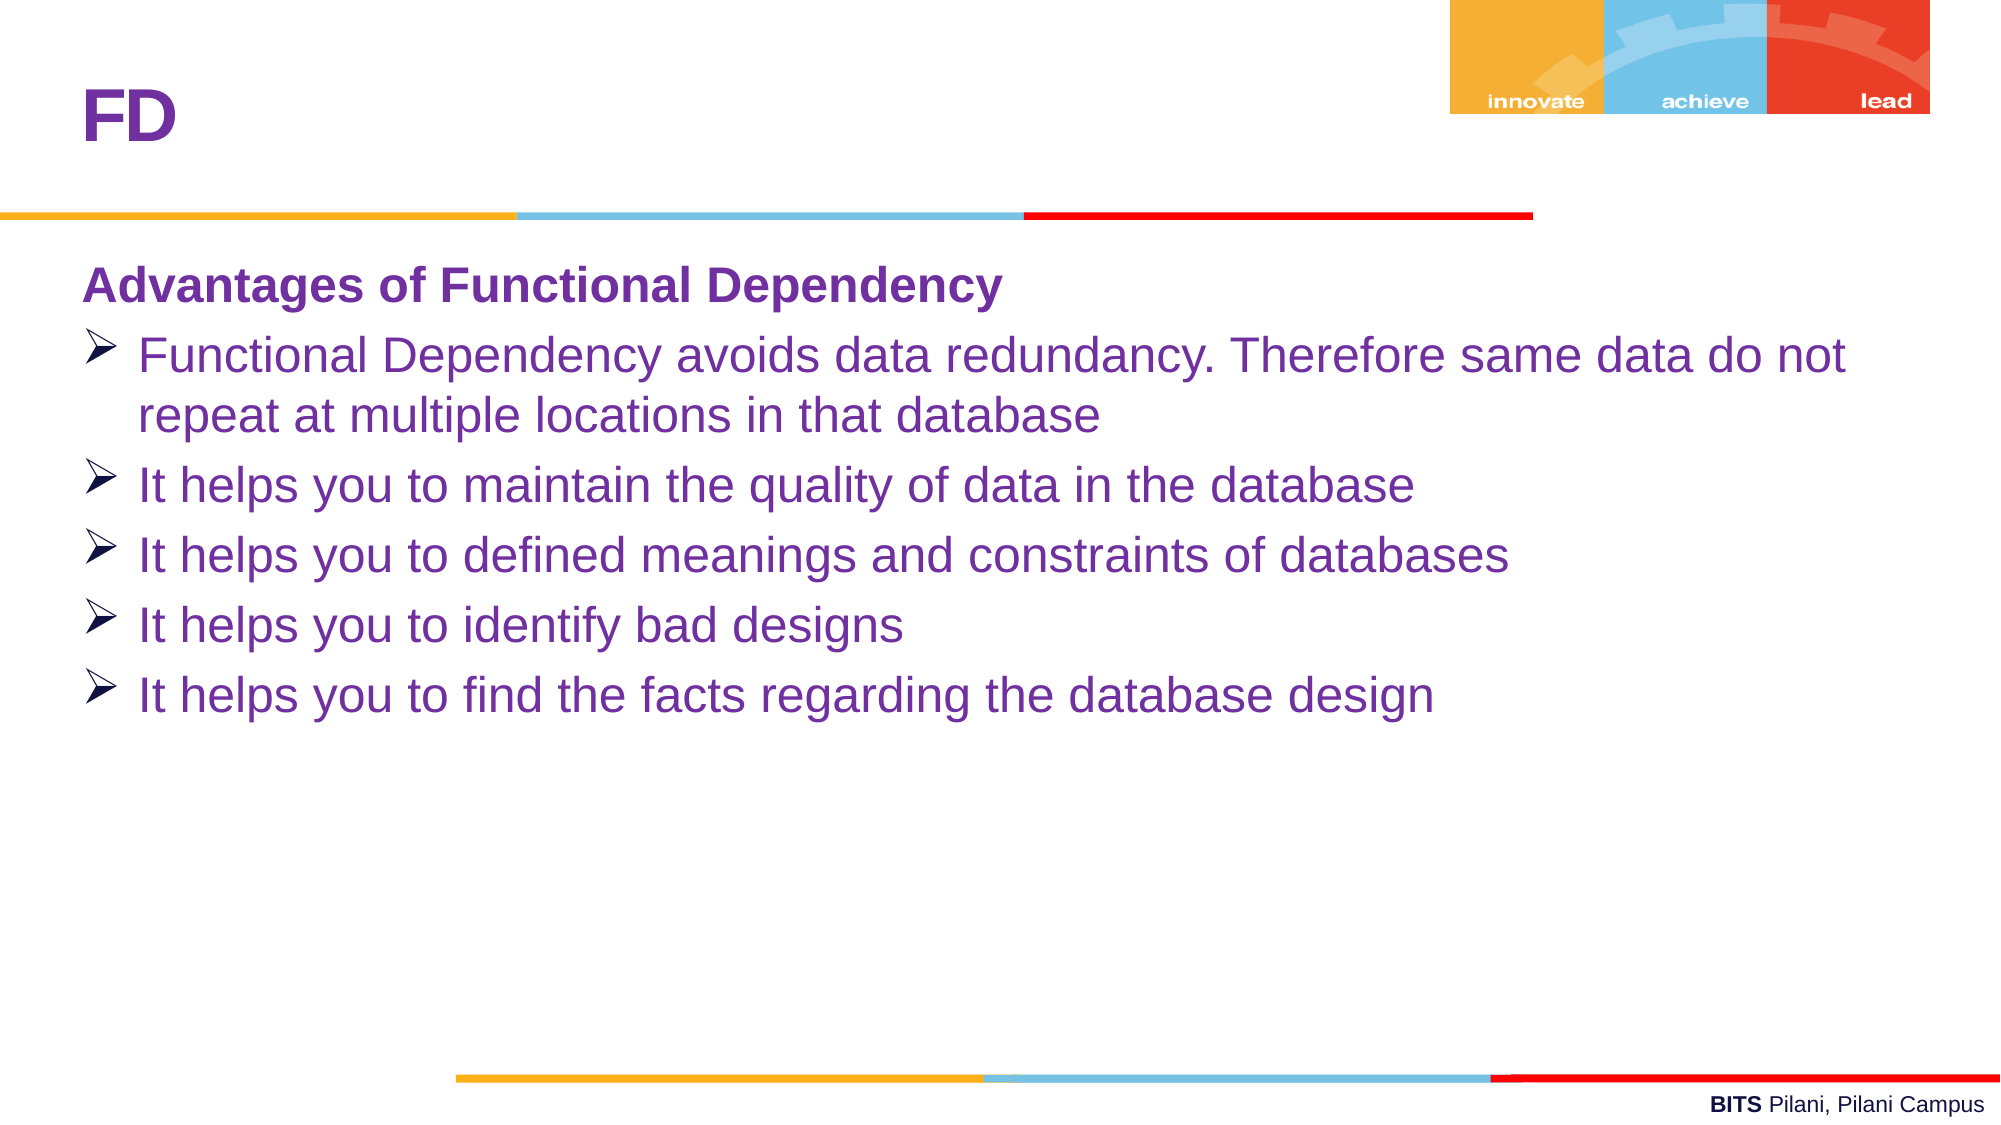

FD
Advantages of Functional Dependency
Functional Dependency avoids data redundancy. Therefore same data do not repeat at multiple locations in that database
It helps you to maintain the quality of data in the database
It helps you to defined meanings and constraints of databases
It helps you to identify bad designs
It helps you to find the facts regarding the database design